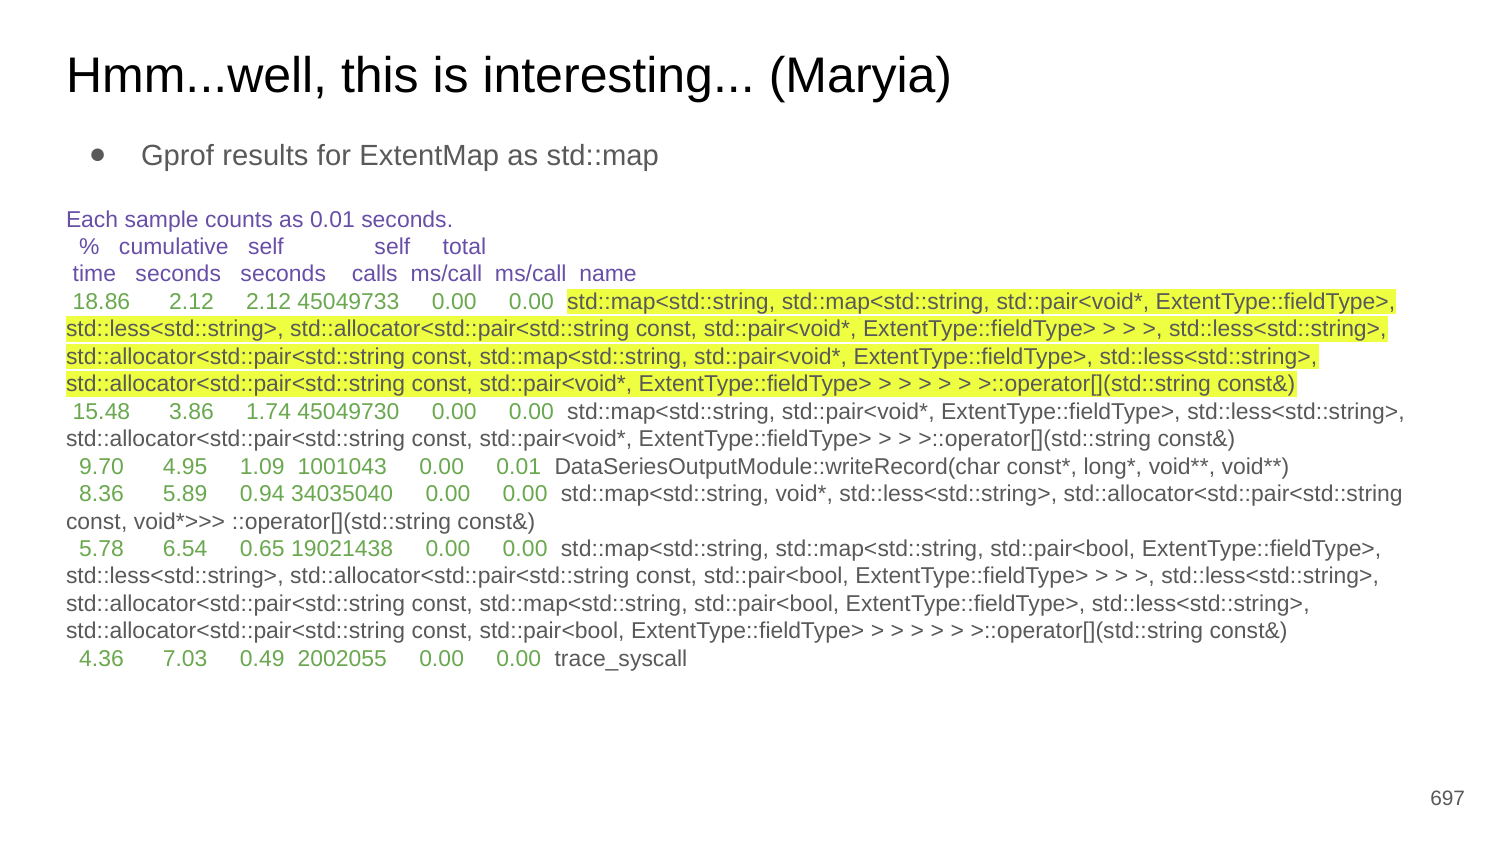

# Hmm...well, this is interesting... (Maryia)
Gprof results for ExtentMap as std::map
Each sample counts as 0.01 seconds.
  %   cumulative   self              self     total
 time   seconds   seconds    calls  ms/call  ms/call  name
 18.86      2.12     2.12 45049733     0.00     0.00  std::map<std::string, std::map<std::string, std::pair<void*, ExtentType::fieldType>, std::less<std::string>, std::allocator<std::pair<std::string const, std::pair<void*, ExtentType::fieldType> > > >, std::less<std::string>, std::allocator<std::pair<std::string const, std::map<std::string, std::pair<void*, ExtentType::fieldType>, std::less<std::string>, std::allocator<std::pair<std::string const, std::pair<void*, ExtentType::fieldType> > > > > > >::operator[](std::string const&)
 15.48      3.86     1.74 45049730     0.00     0.00  std::map<std::string, std::pair<void*, ExtentType::fieldType>, std::less<std::string>, std::allocator<std::pair<std::string const, std::pair<void*, ExtentType::fieldType> > > >::operator[](std::string const&)
  9.70      4.95     1.09  1001043     0.00     0.01  DataSeriesOutputModule::writeRecord(char const*, long*, void**, void**)
  8.36      5.89     0.94 34035040     0.00     0.00  std::map<std::string, void*, std::less<std::string>, std::allocator<std::pair<std::string const, void*>>> ::operator[](std::string const&)
  5.78      6.54     0.65 19021438     0.00     0.00  std::map<std::string, std::map<std::string, std::pair<bool, ExtentType::fieldType>, std::less<std::string>, std::allocator<std::pair<std::string const, std::pair<bool, ExtentType::fieldType> > > >, std::less<std::string>, std::allocator<std::pair<std::string const, std::map<std::string, std::pair<bool, ExtentType::fieldType>, std::less<std::string>, std::allocator<std::pair<std::string const, std::pair<bool, ExtentType::fieldType> > > > > > >::operator[](std::string const&)
  4.36      7.03     0.49  2002055     0.00     0.00  trace_syscall

697